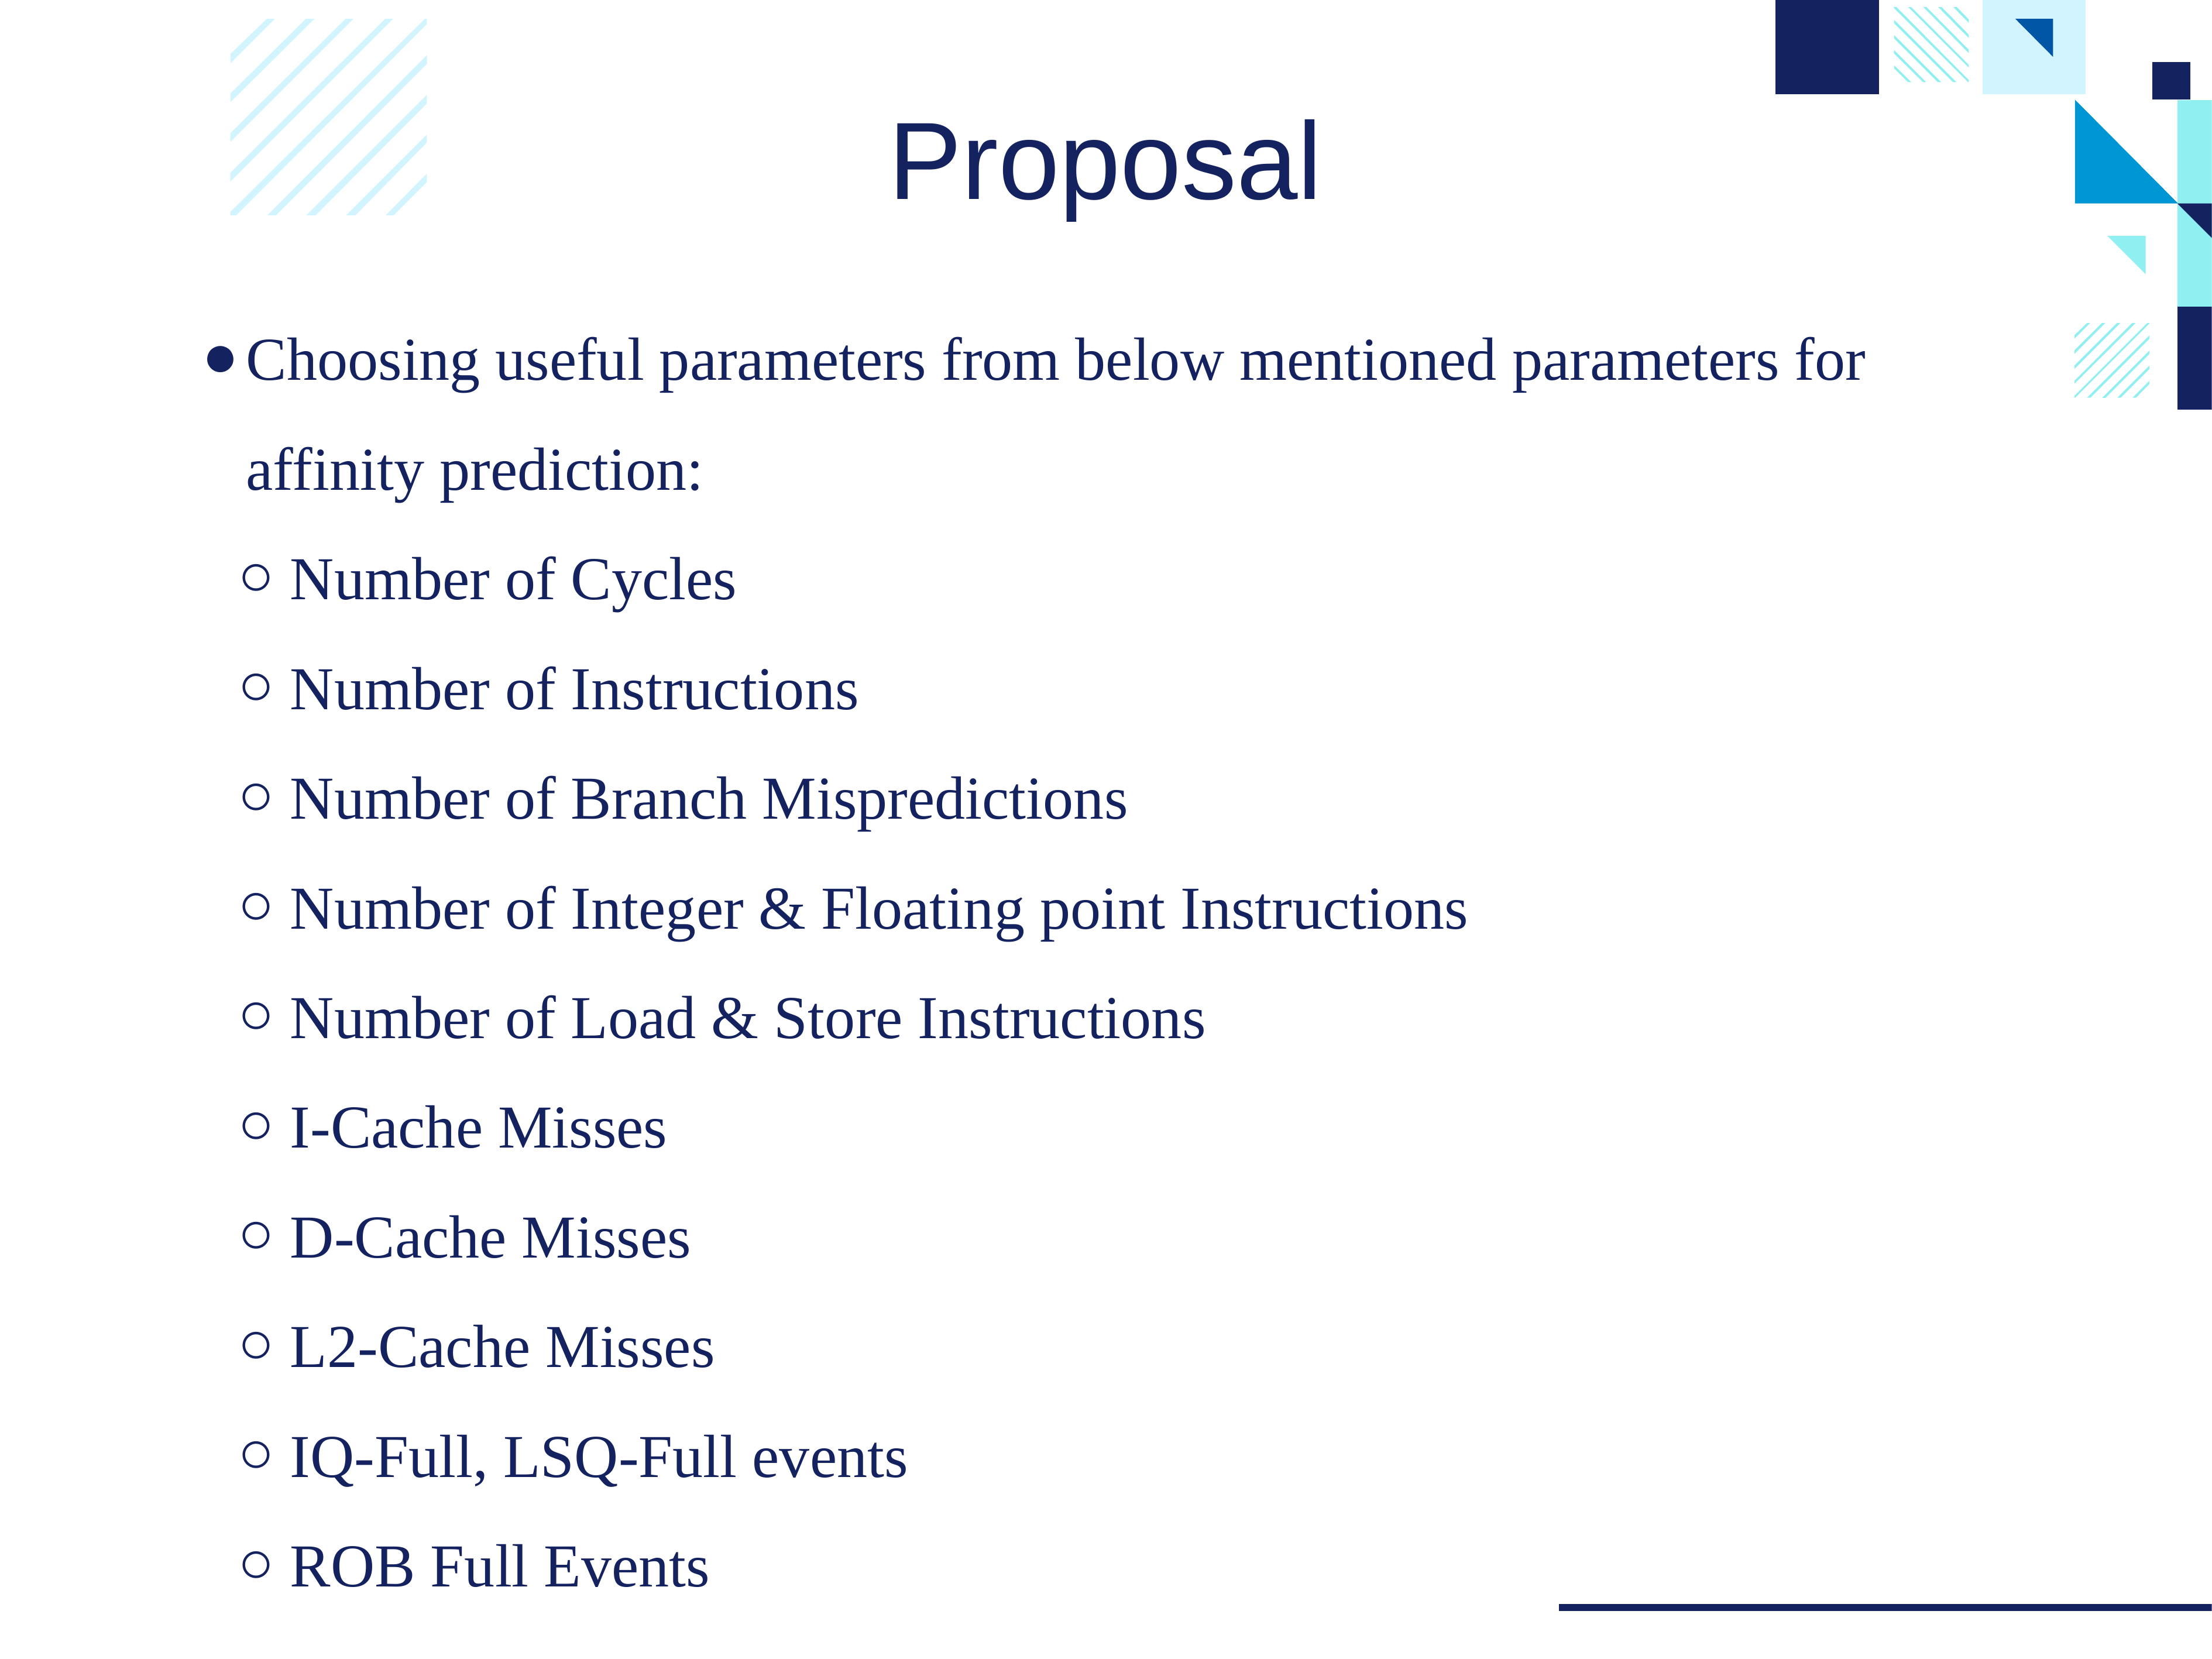

# Proposal
Choosing useful parameters from below mentioned parameters for affinity prediction:
Number of Cycles
Number of Instructions
Number of Branch Mispredictions
Number of Integer & Floating point Instructions
Number of Load & Store Instructions
I-Cache Misses
D-Cache Misses
L2-Cache Misses
IQ-Full, LSQ-Full events
ROB Full Events